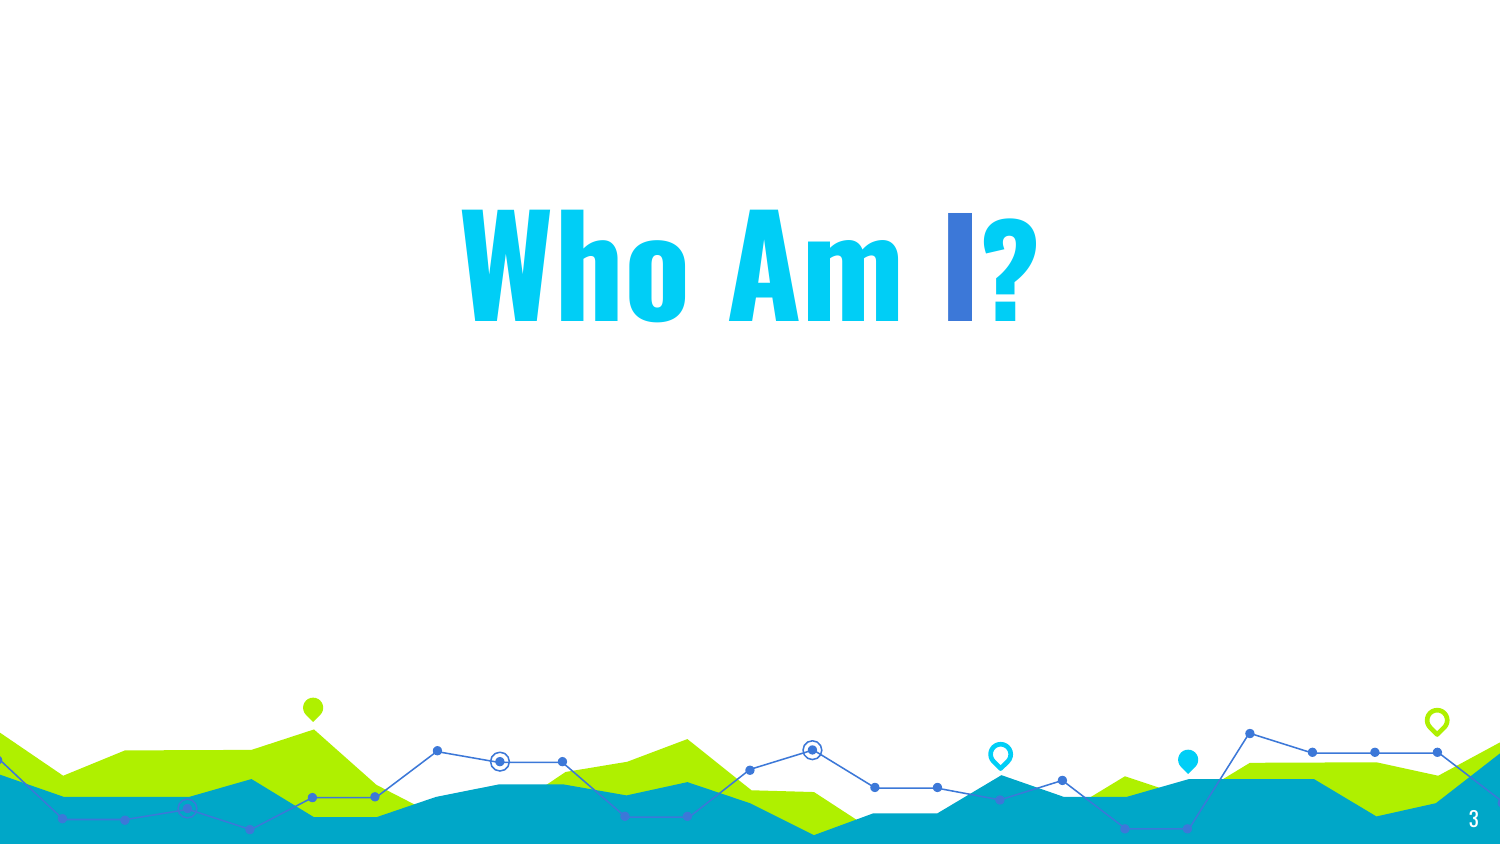

# Who Am I?

Physics & Math
Degrees
Creating AI
Especially With
Natural Language
3
Teacher
Software (ML) Engineer
Data Scientist